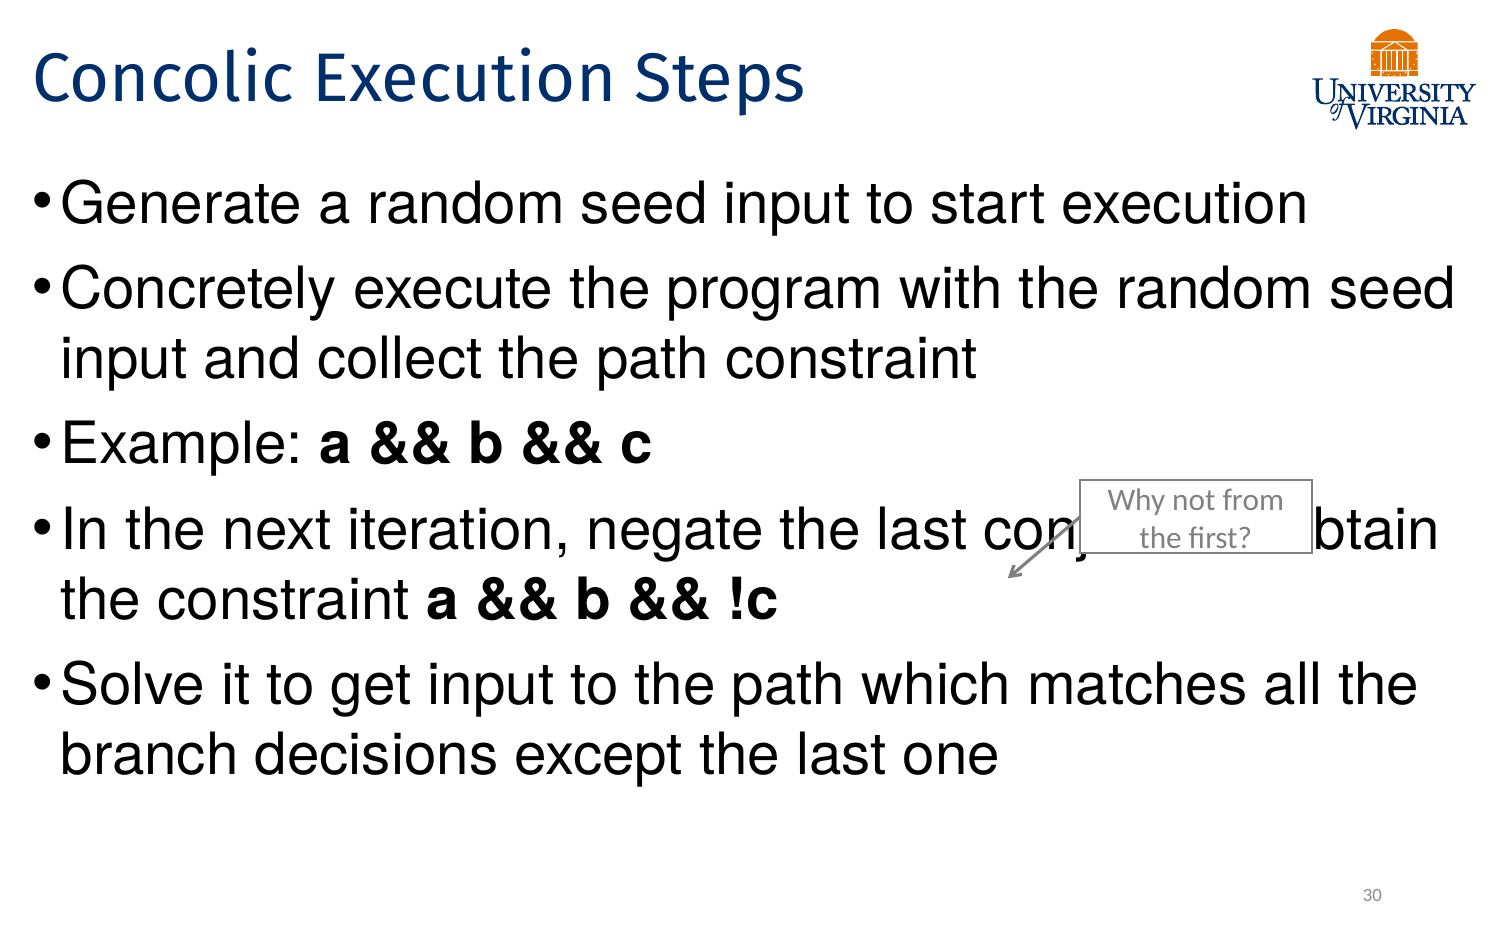

# Concolic Execution Steps
Generate a random seed input to start execution
Concretely execute the program with the random seed input and collect the path constraint
Example: a && b && c
In the next iteration, negate the last conjunct to obtain the constraint a && b && !c
Solve it to get input to the path which matches all the branch decisions except the last one

Why not from the first?
30